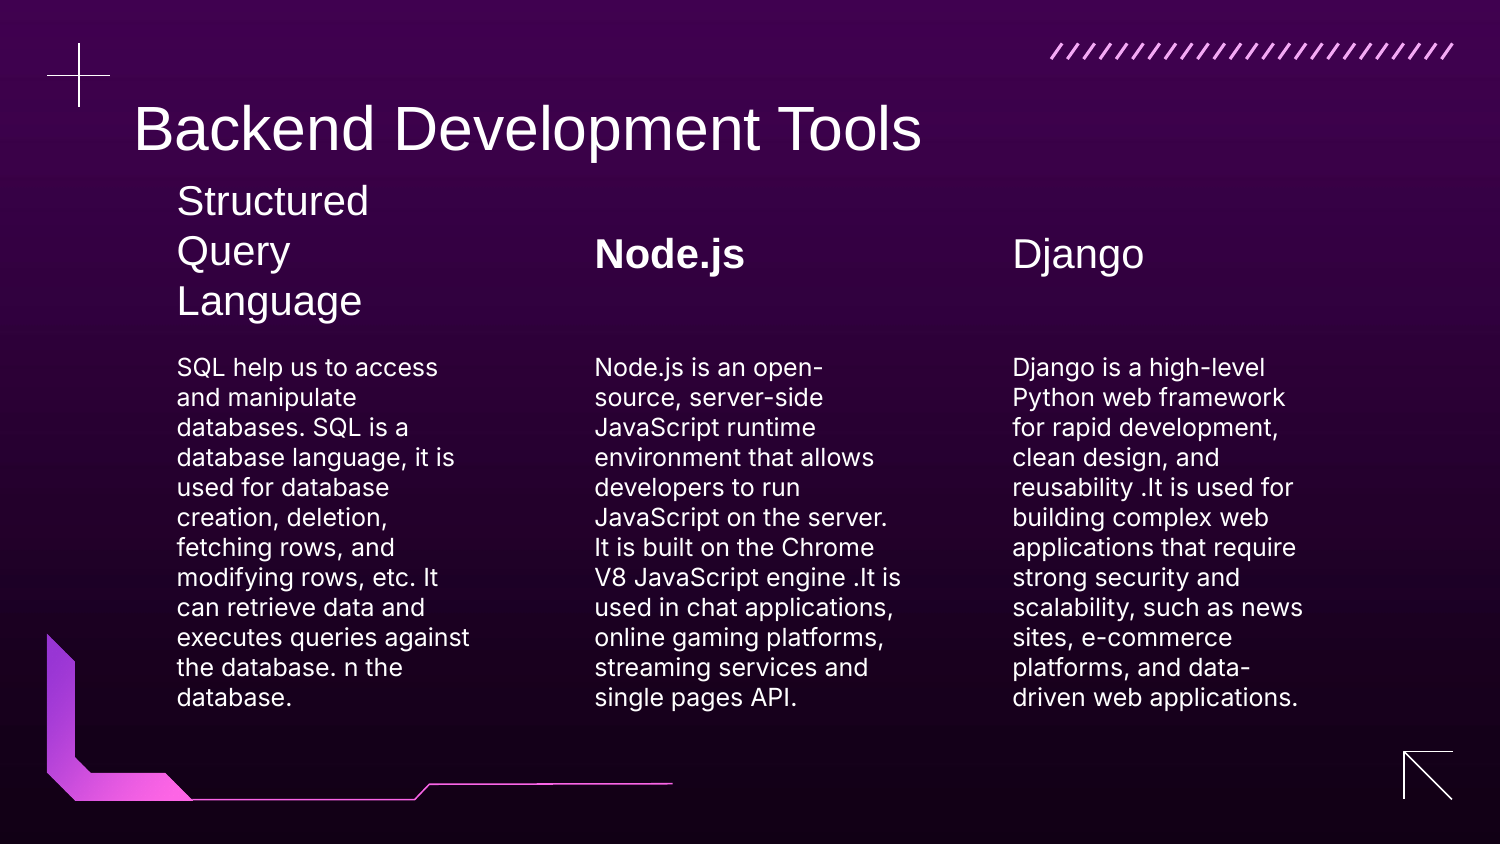

# Backend Development Tools
Structured Query Language
Node.js
Django
SQL help us to access and manipulate databases. SQL is a database language, it is used for database creation, deletion, fetching rows, and modifying rows, etc. It can retrieve data and executes queries against the database. n the database.
Node.js is an open-source, server-side JavaScript runtime environment that allows developers to run JavaScript on the server. It is built on the Chrome V8 JavaScript engine .It is used in chat applications, online gaming platforms, streaming services and single pages API.
Django is a high-level Python web framework for rapid development, clean design, and reusability .It is used for building complex web applications that require strong security and scalability, such as news sites, e-commerce platforms, and data-driven web applications.